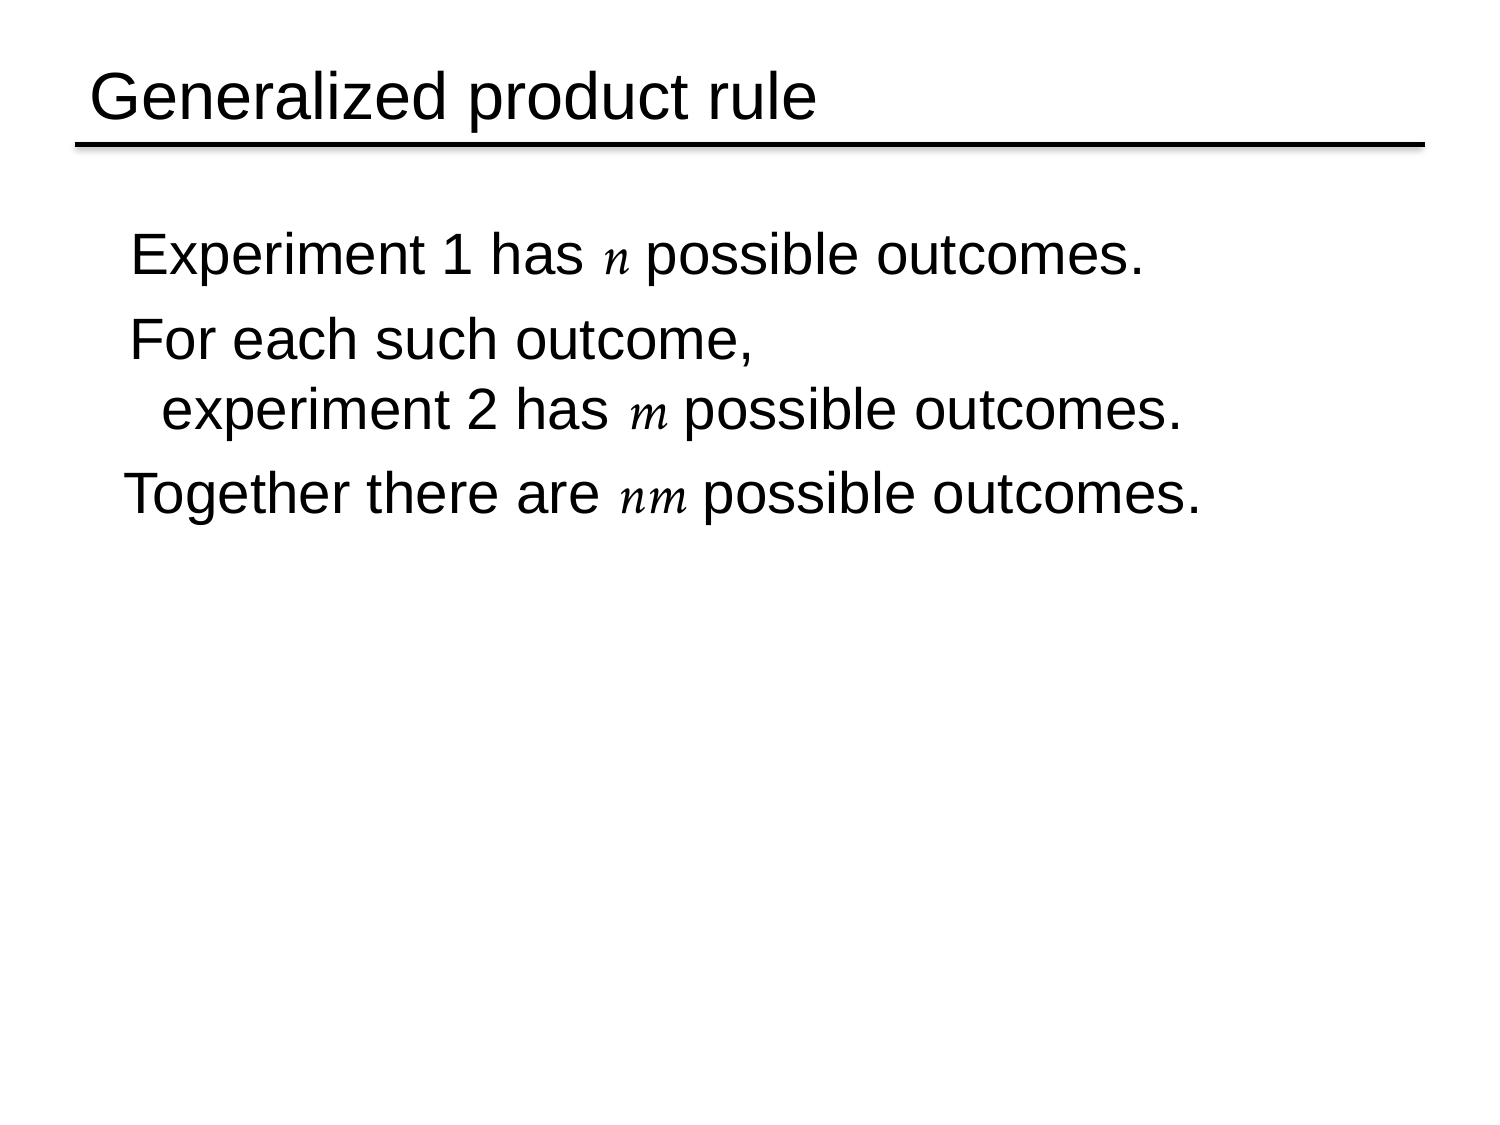

# Generalized product rule
Experiment 1 has n possible outcomes.
For each such outcome,
  experiment 2 has m possible outcomes.
Together there are nm possible outcomes.